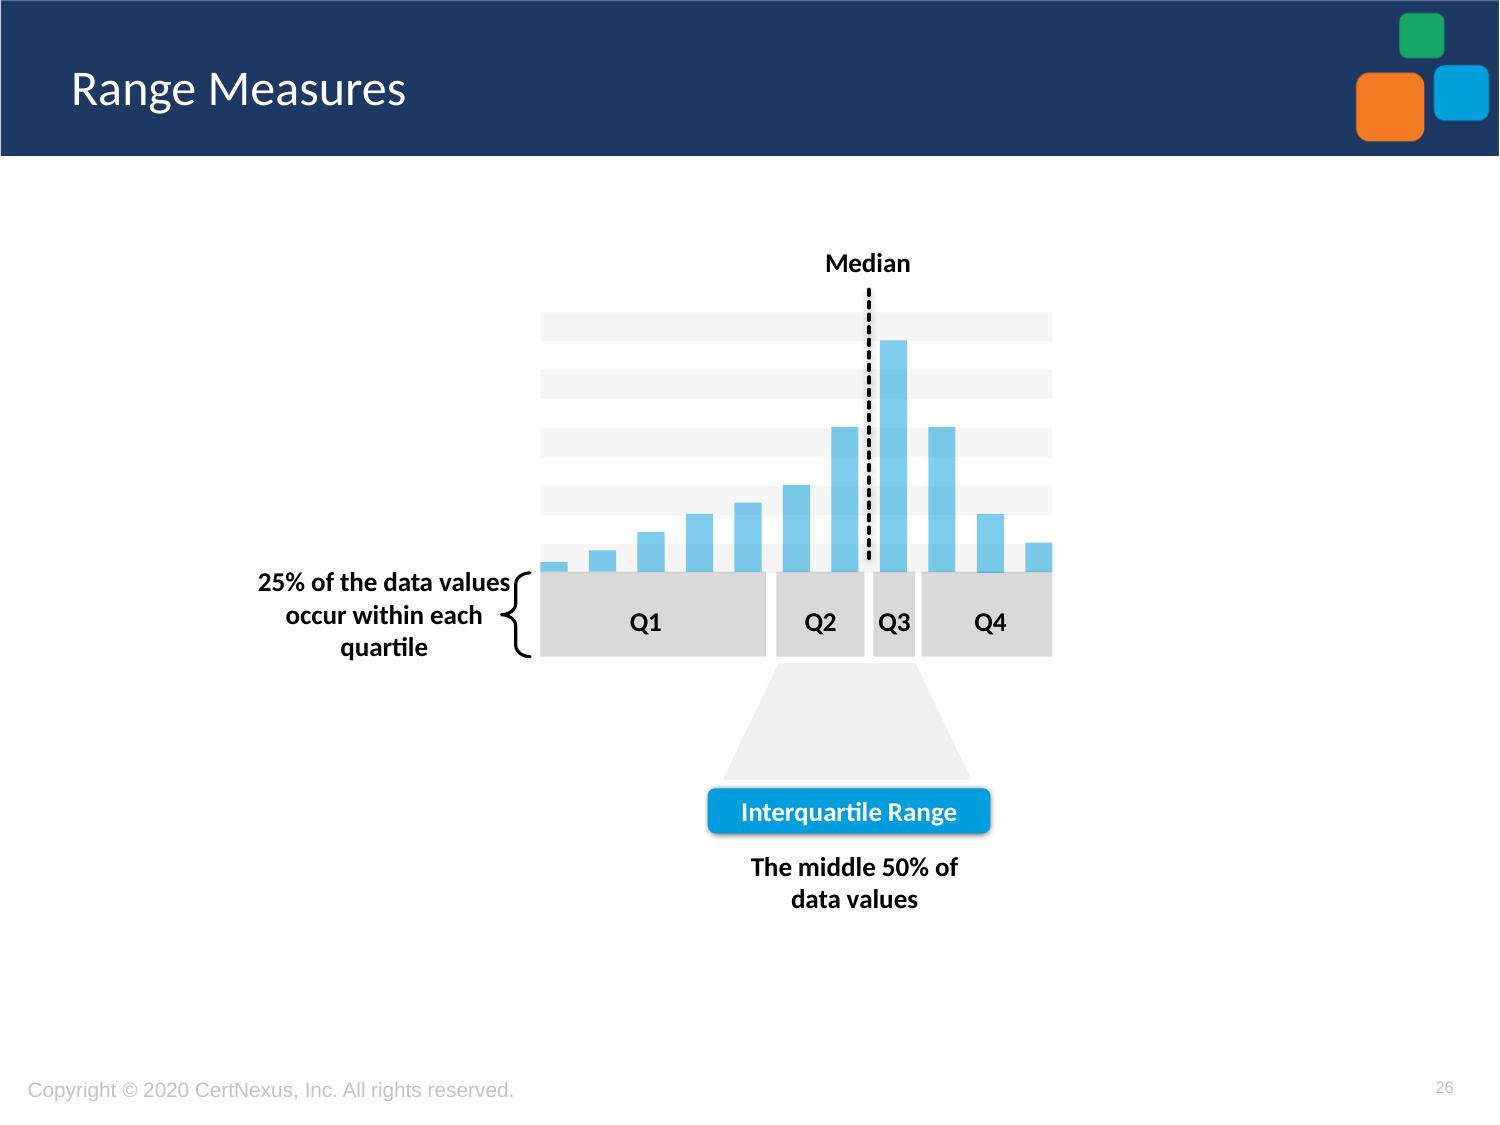

# Range Measures
Median

25% of the data values occur within each quartile

Q1
Q2
Q3
Q4

Interquartile Range
The middle 50% of data values
26